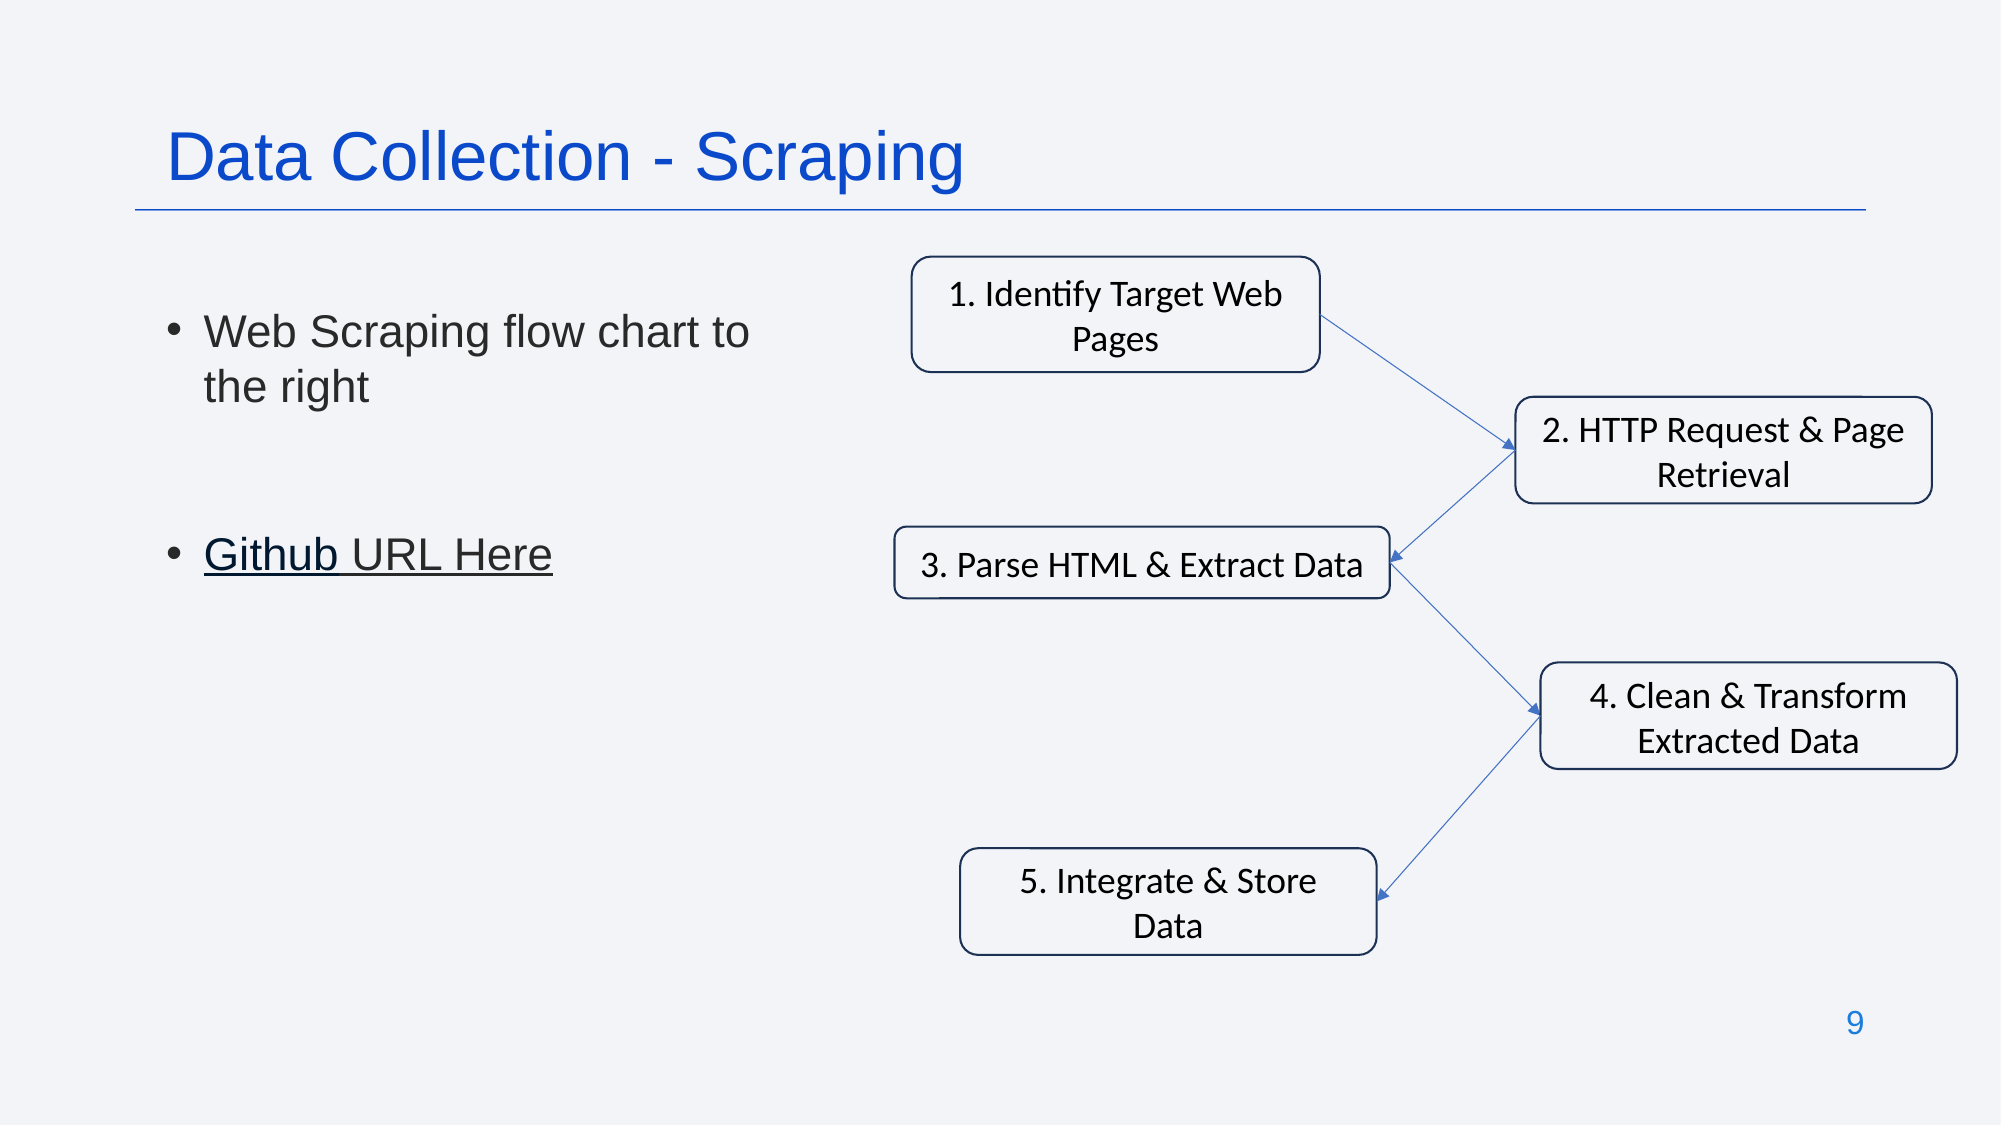

Data Collection - Scraping
1. Identify Target Web Pages
Web Scraping flow chart to the right

Github URL Here
2. HTTP Request & Page Retrieval
3. Parse HTML & Extract Data
4. Clean & Transform Extracted Data
5. Integrate & Store Data
9